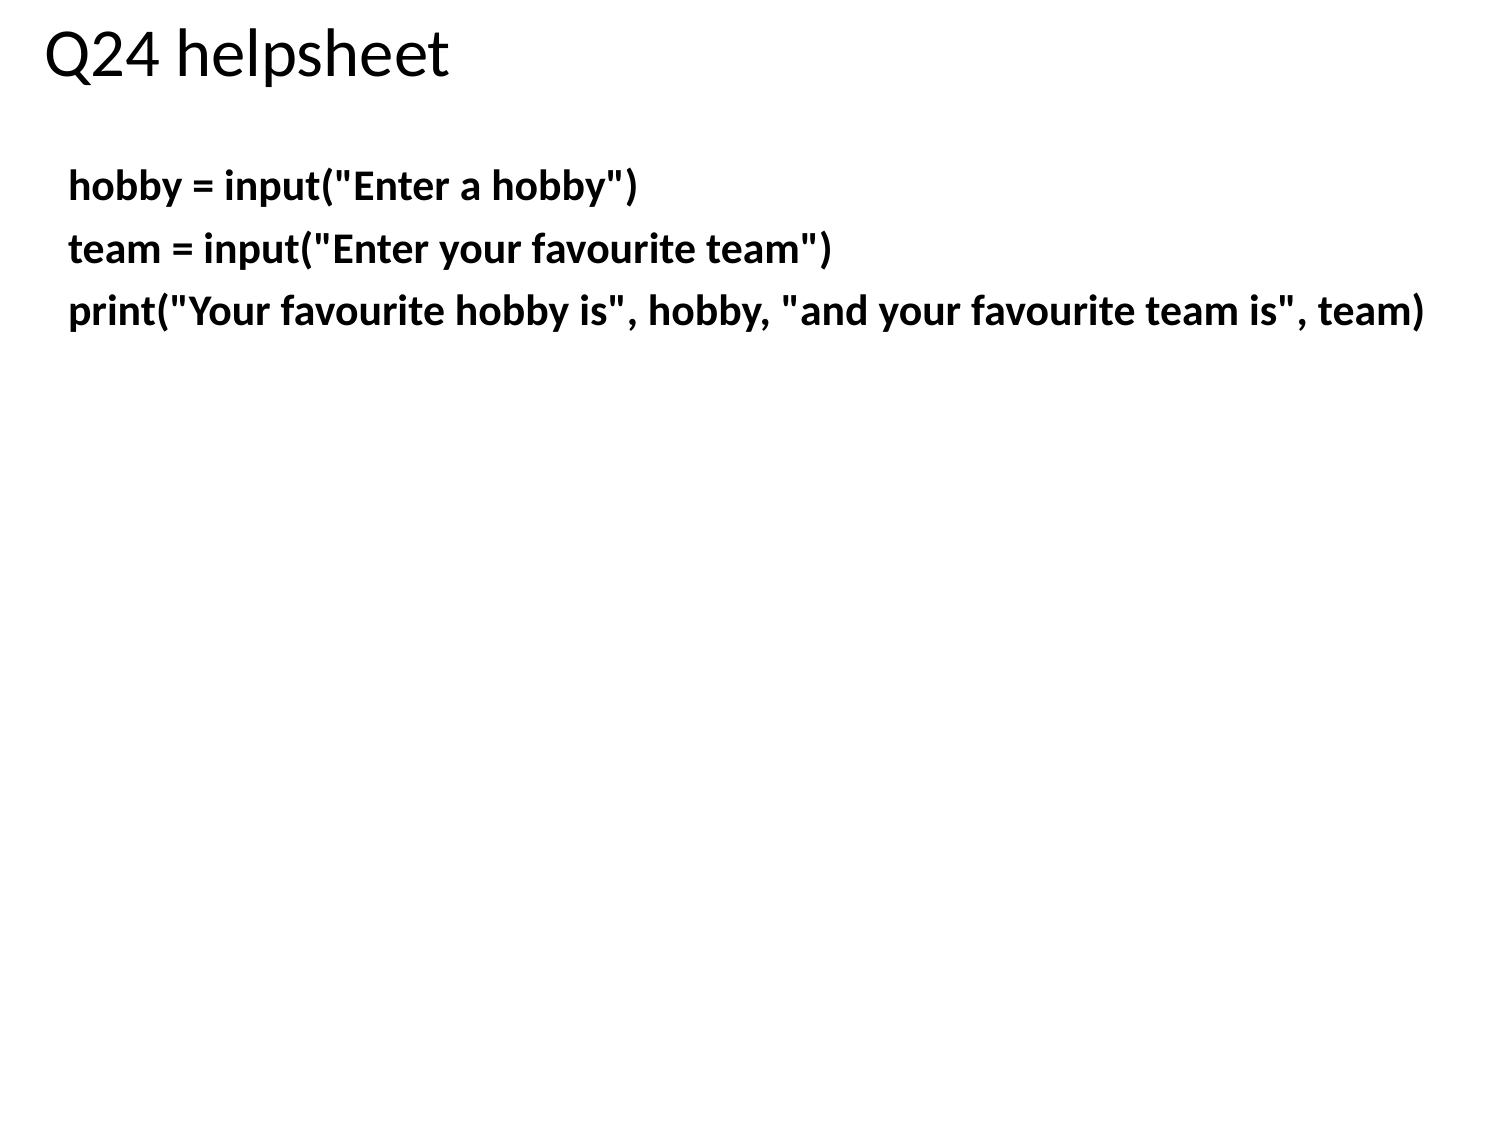

# Q24 helpsheet

hobby = input("Enter a hobby")
team = input("Enter your favourite team")
print("Your favourite hobby is", hobby, "and your favourite team is", team)